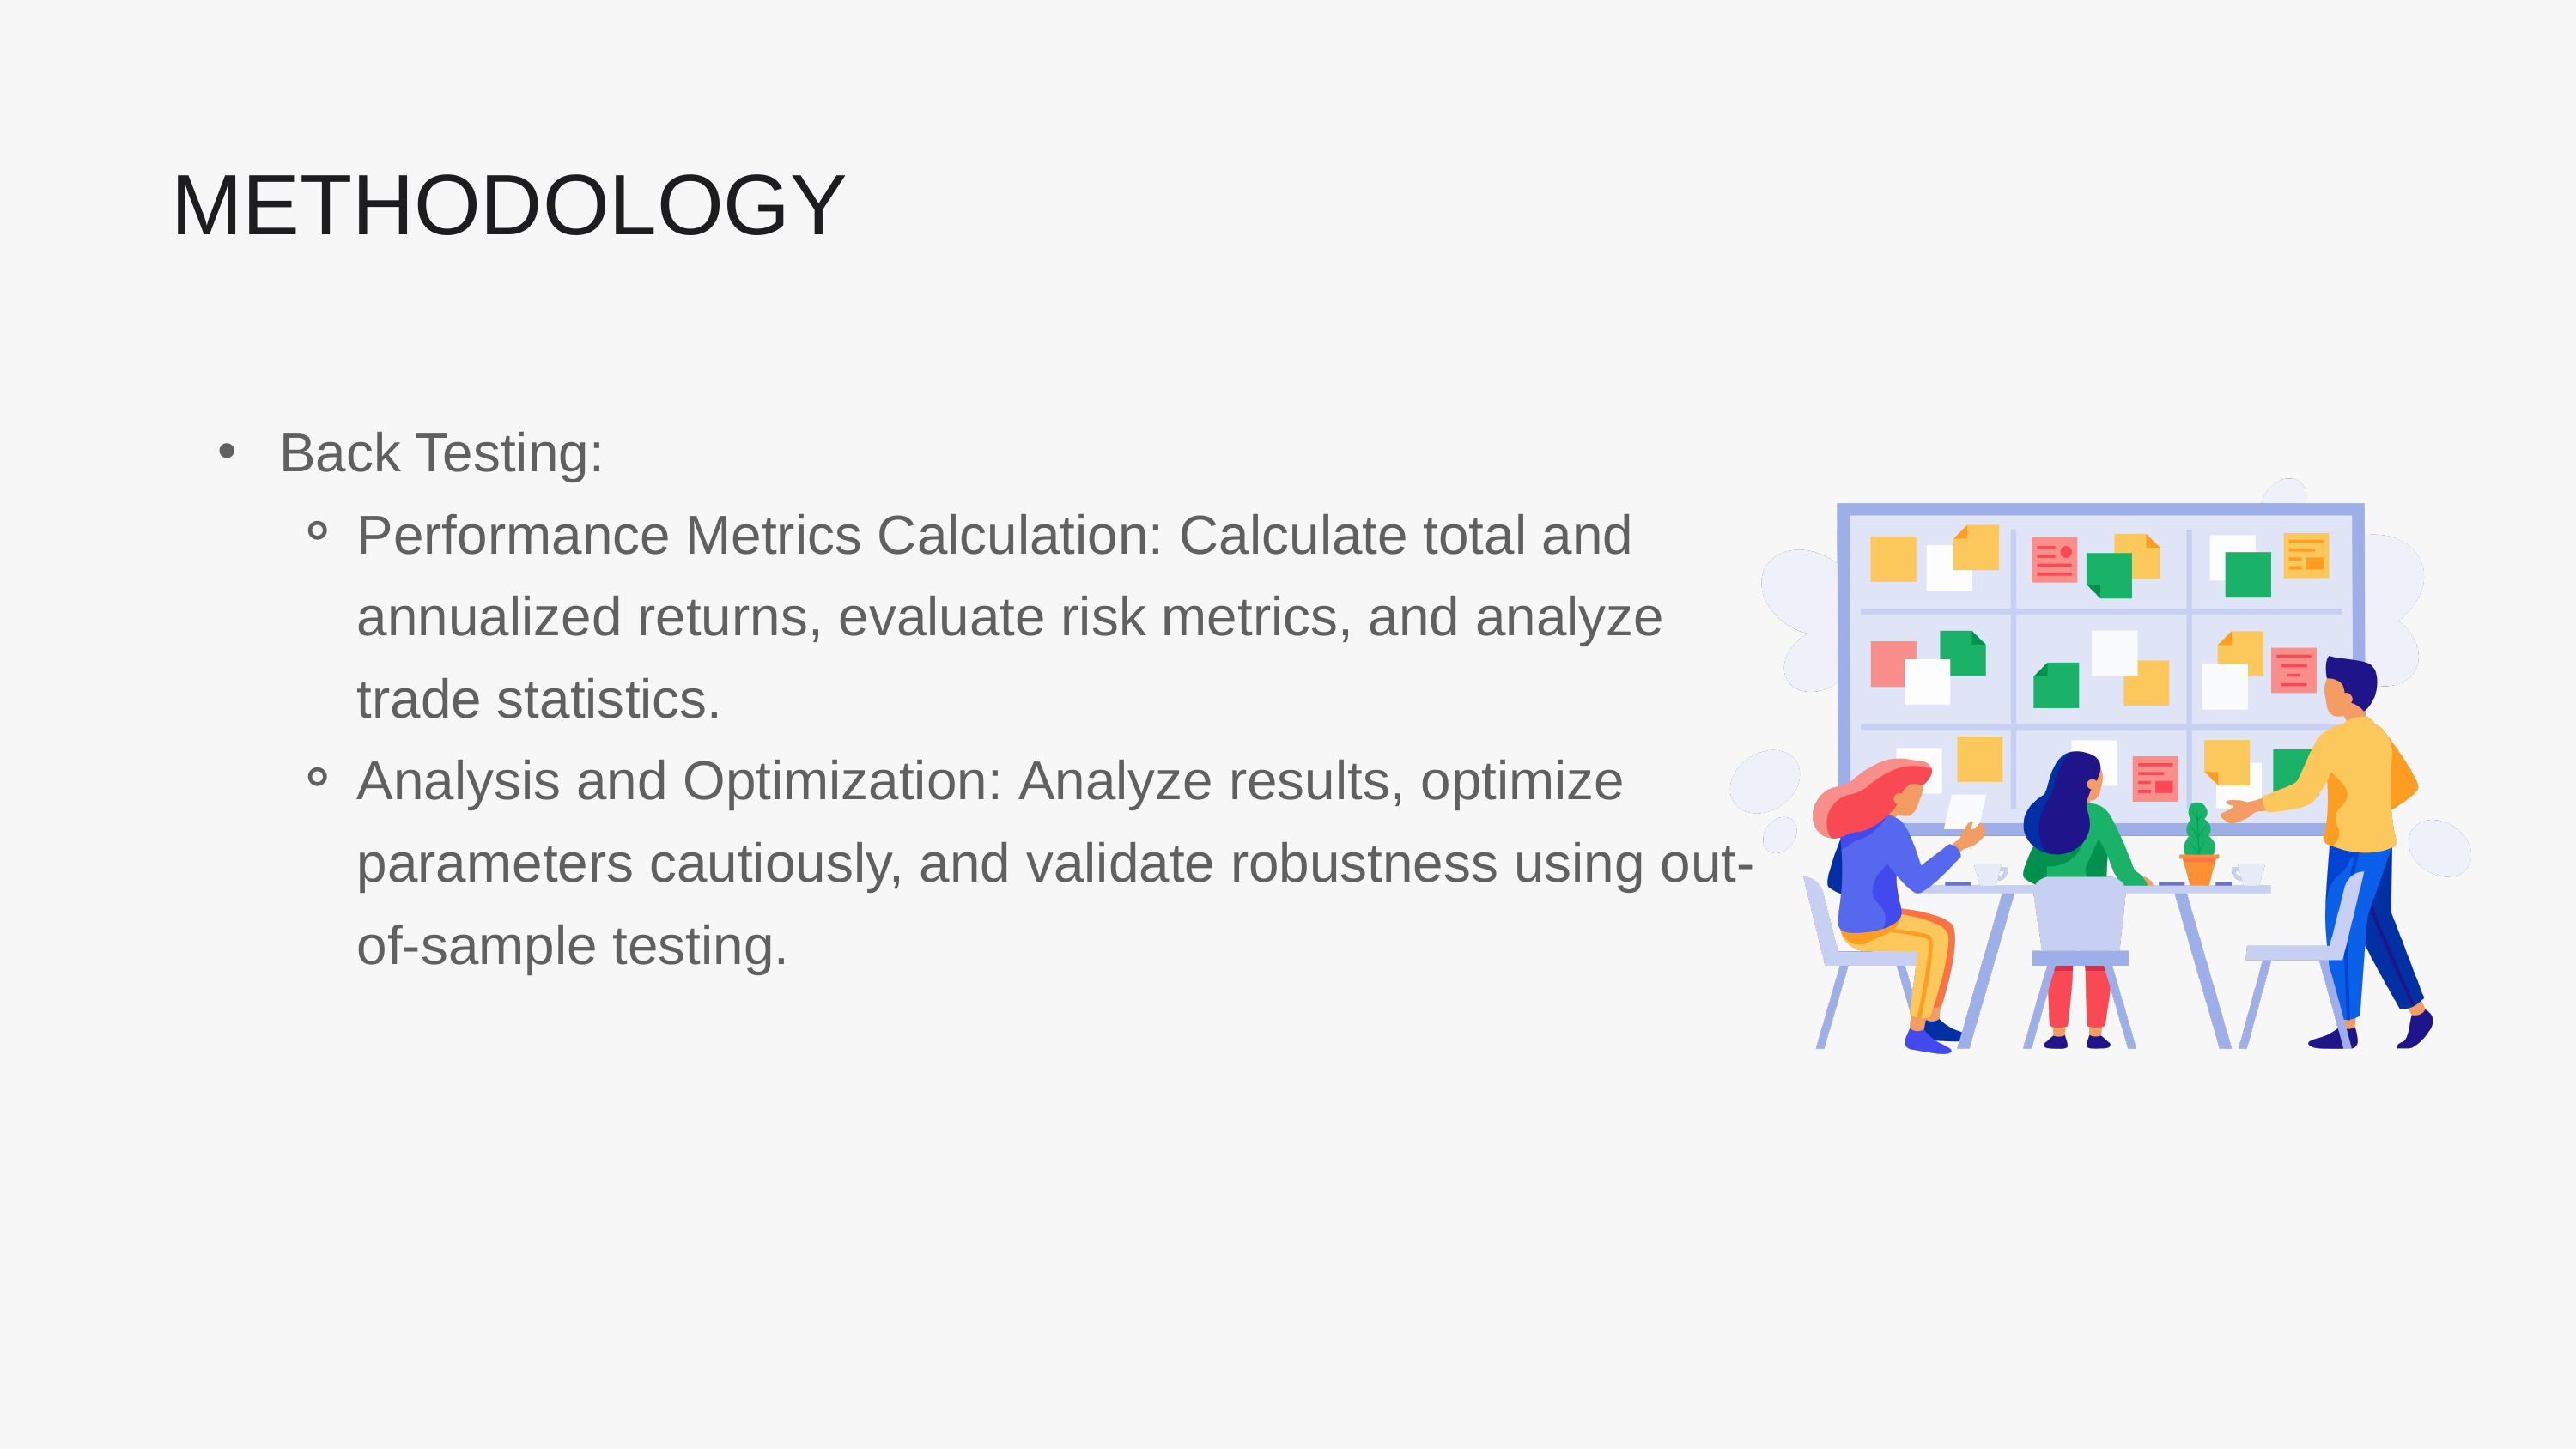

METHODOLOGY

 Back Testing:
Performance Metrics Calculation: Calculate total and annualized returns, evaluate risk metrics, and analyze trade statistics.
Analysis and Optimization: Analyze results, optimize parameters cautiously, and validate robustness using out-of-sample testing.